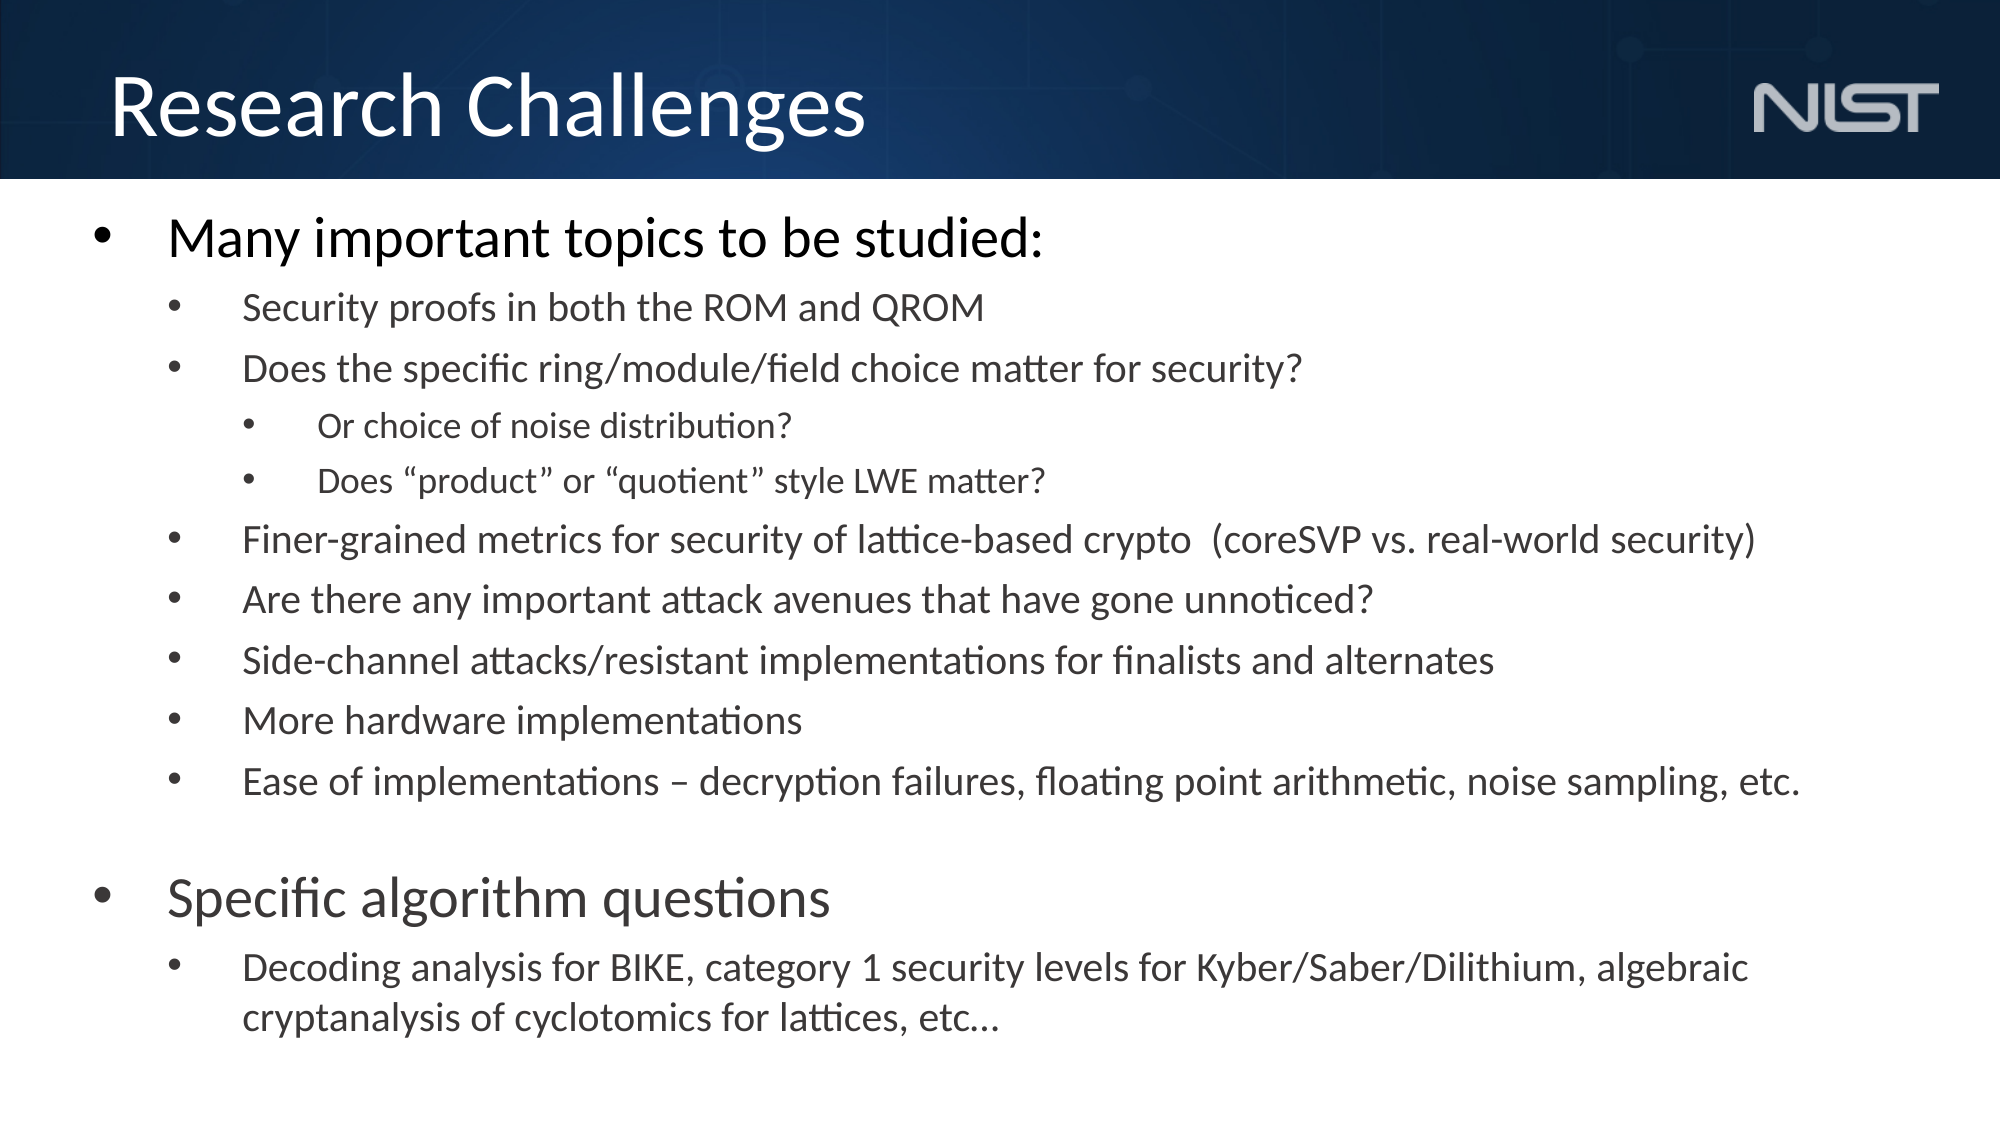

# Research Challenges
Many important topics to be studied:
Security proofs in both the ROM and QROM
Does the specific ring/module/field choice matter for security?
Or choice of noise distribution?
Does “product” or “quotient” style LWE matter?
Finer-grained metrics for security of lattice-based crypto  (coreSVP vs. real-world security)
Are there any important attack avenues that have gone unnoticed?
Side-channel attacks/resistant implementations for finalists and alternates
More hardware implementations
Ease of implementations – decryption failures, floating point arithmetic, noise sampling, etc.
Specific algorithm questions
Decoding analysis for BIKE, category 1 security levels for Kyber/Saber/Dilithium, algebraic cryptanalysis of cyclotomics for lattices, etc…